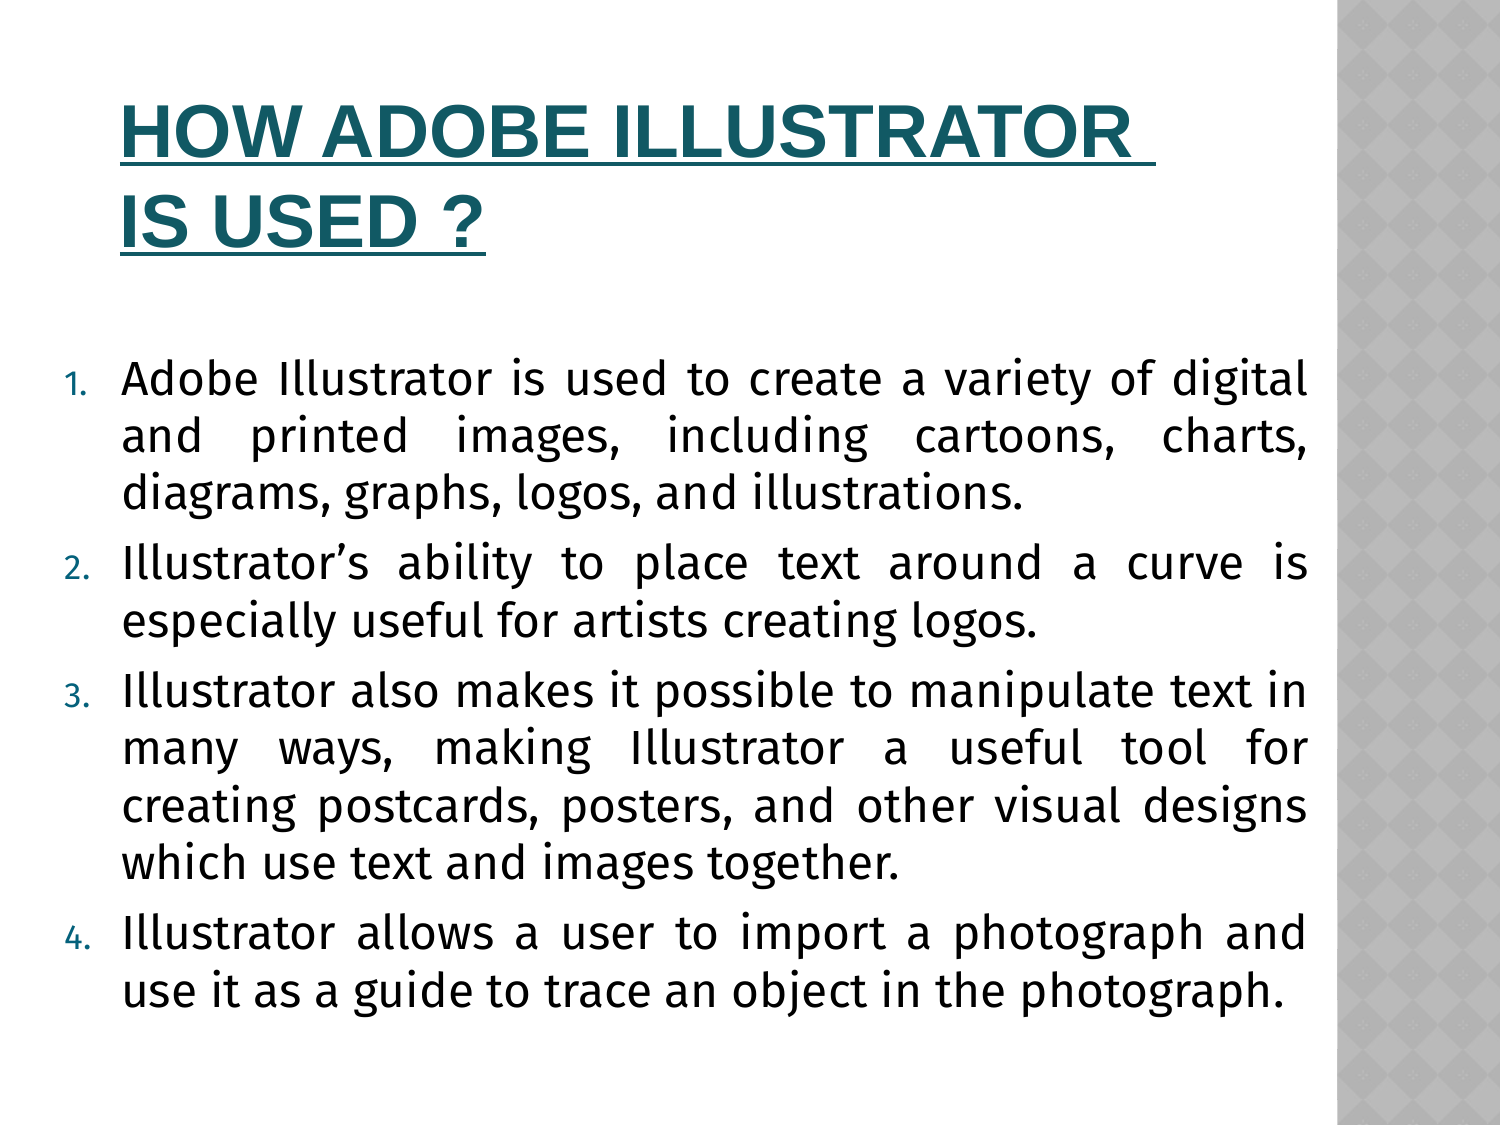

# How adobe illustrator is used ?
Adobe Illustrator is used to create a variety of digital and printed images, including cartoons, charts, diagrams, graphs, logos, and illustrations.
Illustrator’s ability to place text around a curve is especially useful for artists creating logos.
Illustrator also makes it possible to manipulate text in many ways, making Illustrator a useful tool for creating postcards, posters, and other visual designs which use text and images together.
Illustrator allows a user to import a photograph and use it as a guide to trace an object in the photograph.